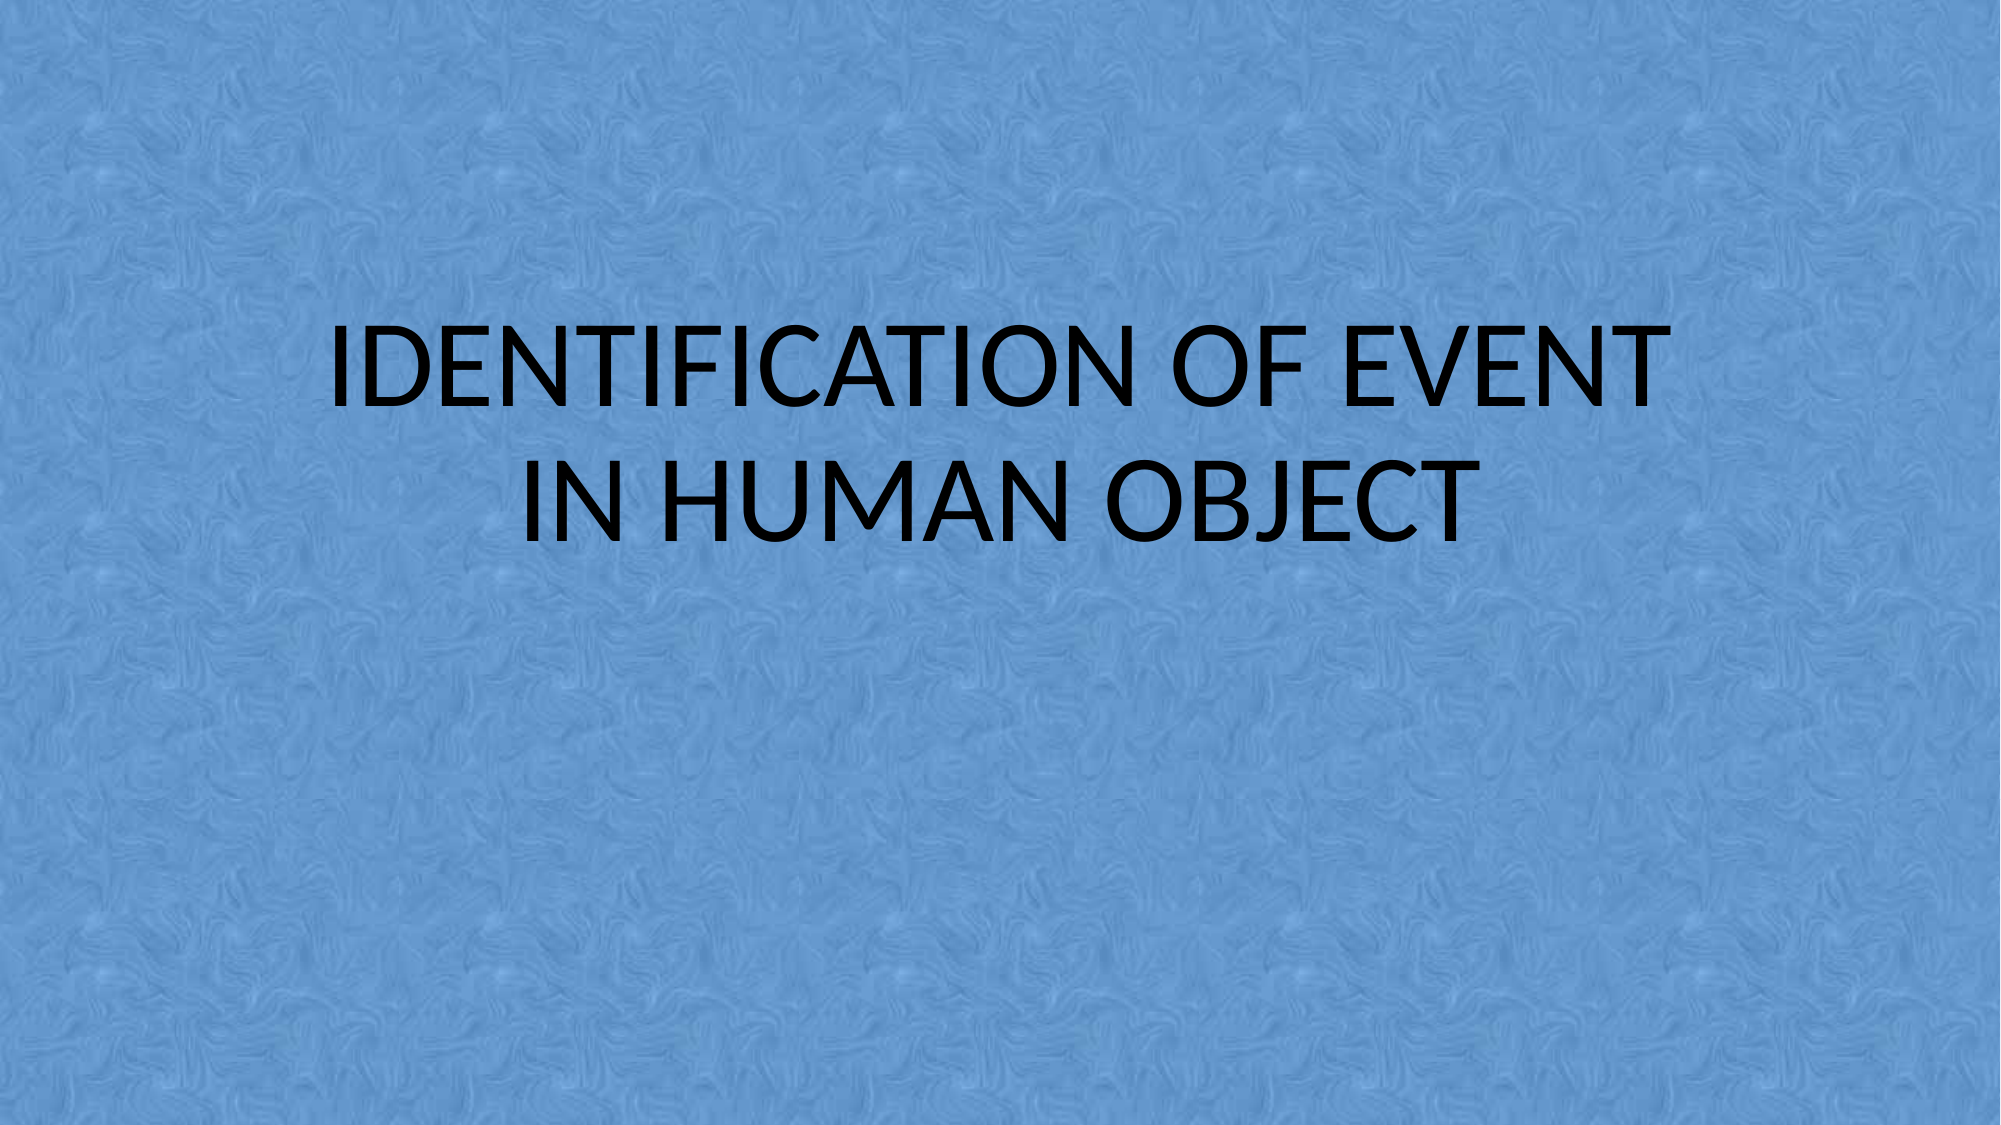

# IDENTIFICATION OF EVENT IN HUMAN OBJECT